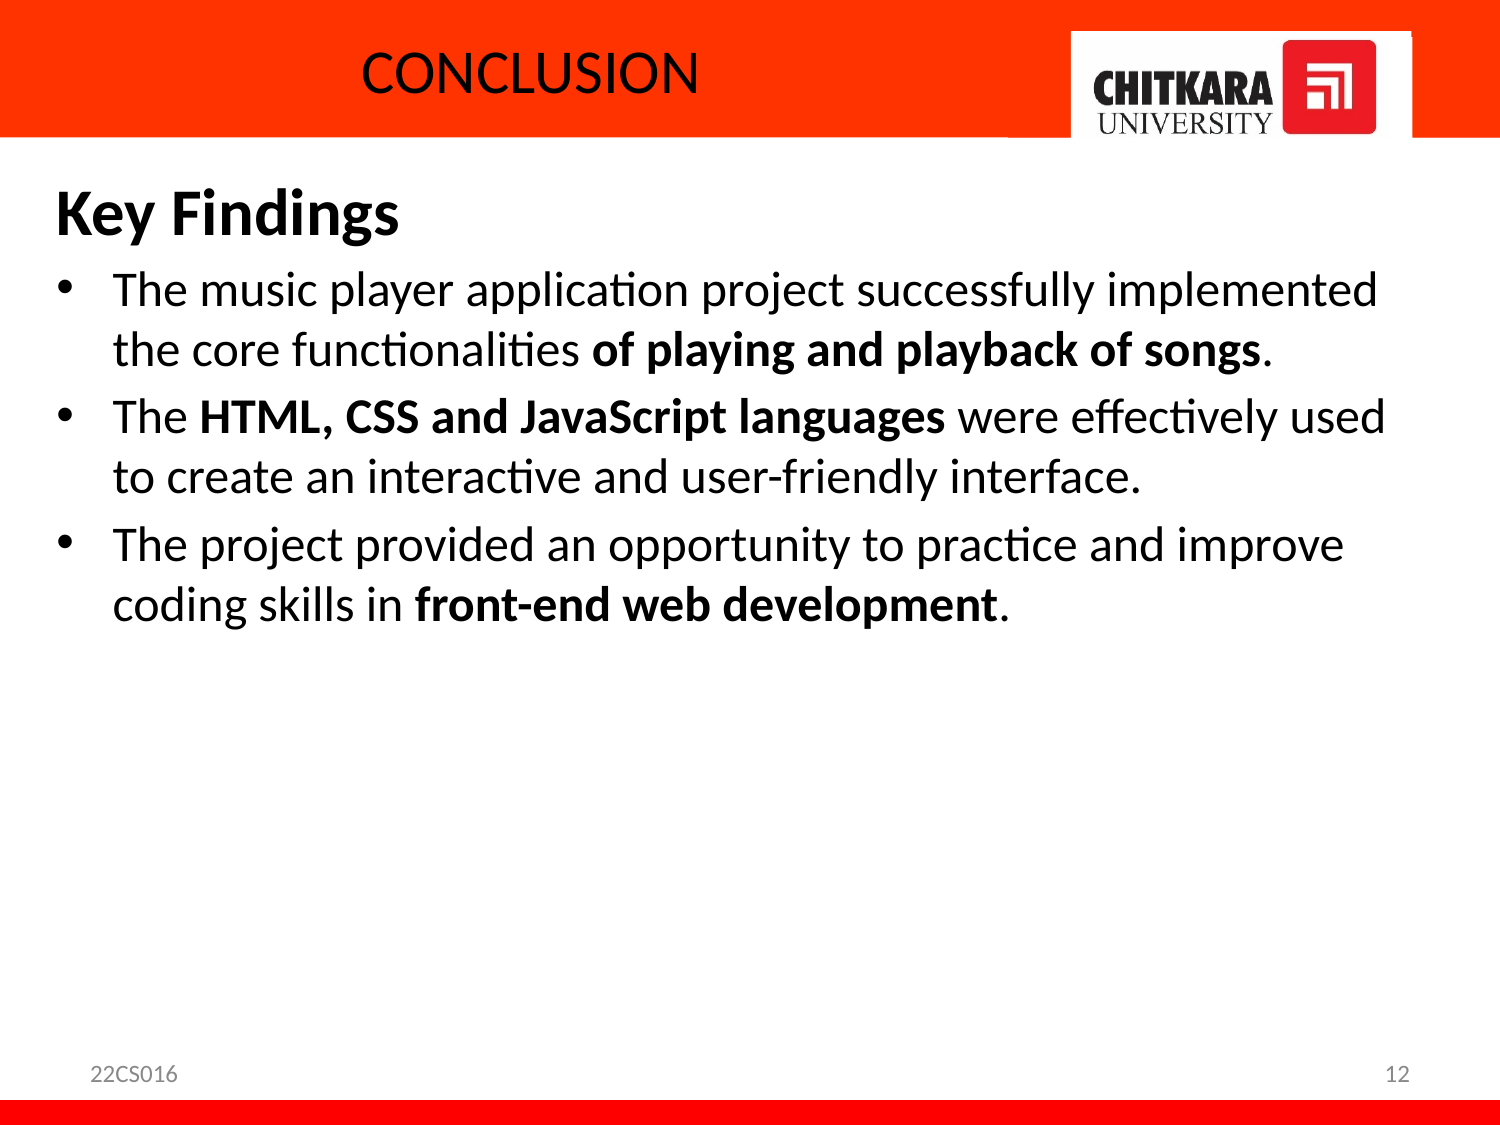

# CONCLUSION
Key Findings
The music player application project successfully implemented the core functionalities of playing and playback of songs.
The HTML, CSS and JavaScript languages were effectively used to create an interactive and user-friendly interface.
The project provided an opportunity to practice and improve coding skills in front-end web development.
22CS016
12